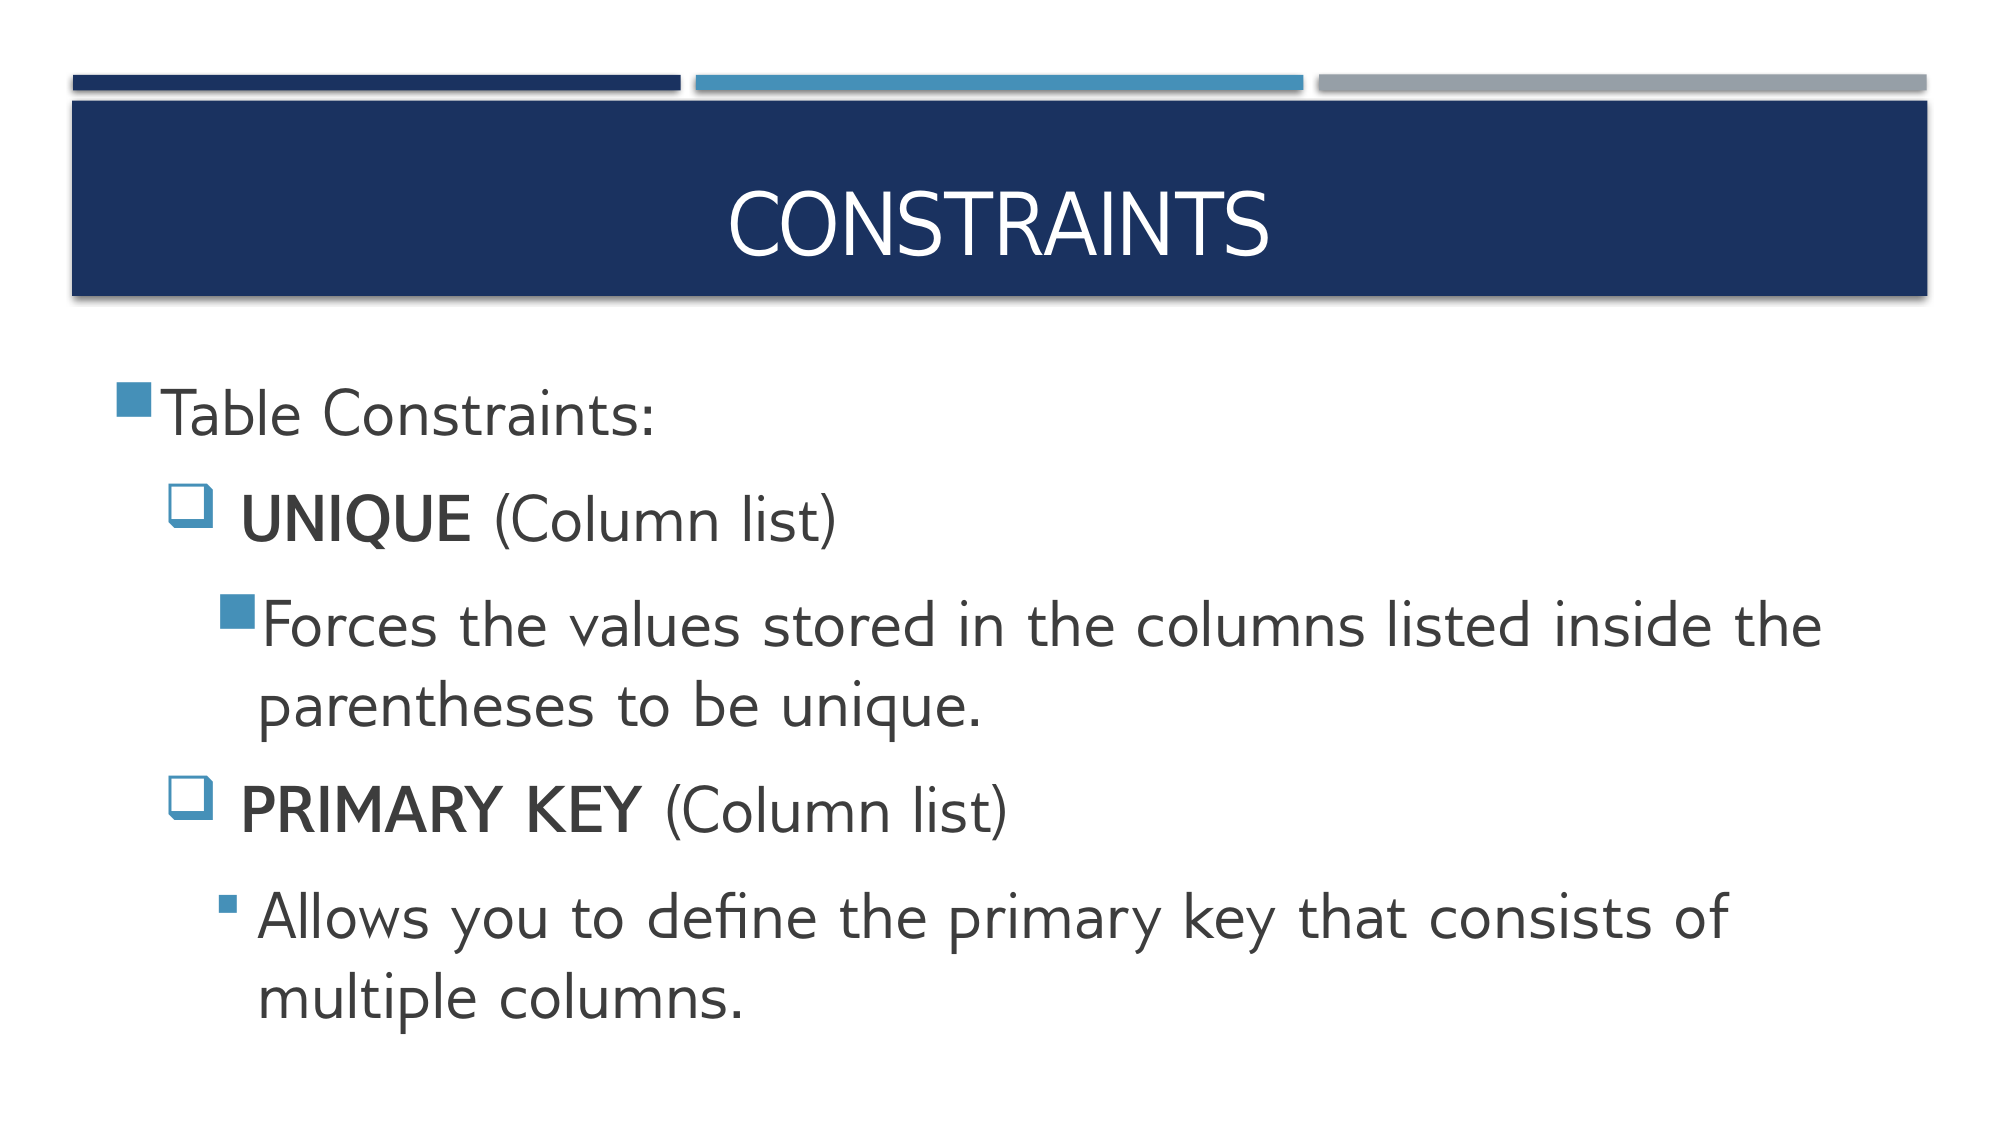

# Constraints
Table Constraints:
 UNIQUE (Column list)
Forces the values stored in the columns listed inside the parentheses to be unique.
 PRIMARY KEY (Column list)
Allows you to define the primary key that consists of multiple columns.